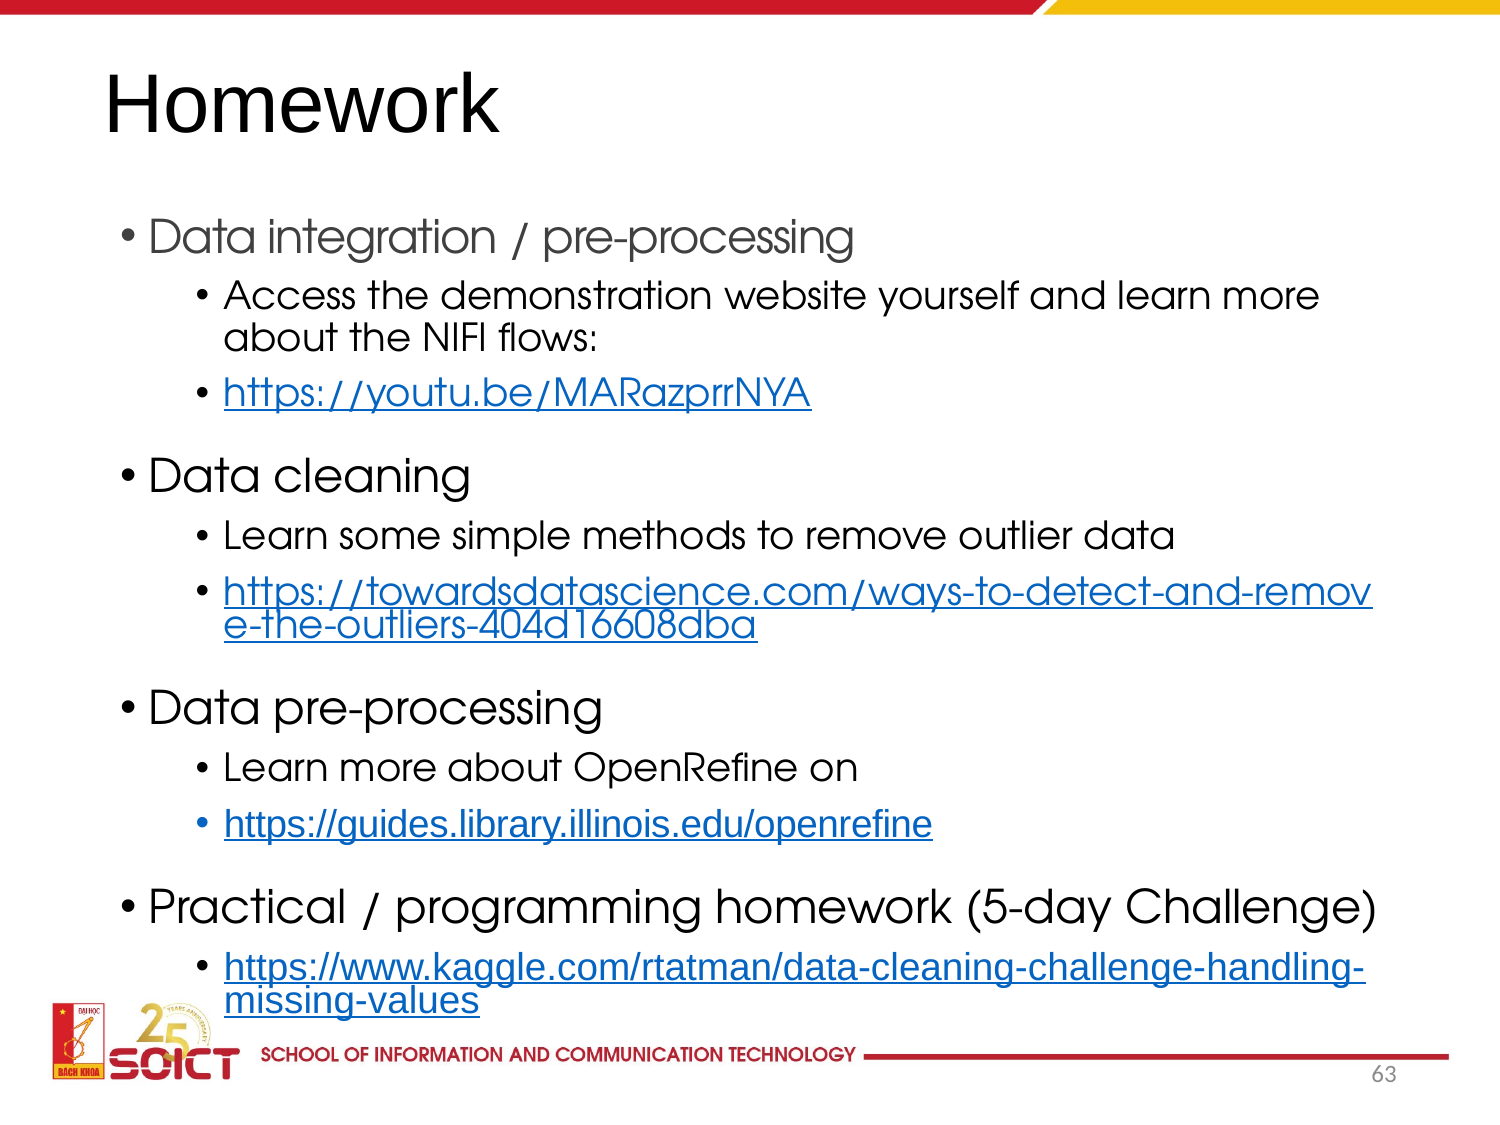

# Homework
Data integration / pre-processing
Access the demonstration website yourself and learn more about the NIFI flows:
https://youtu.be/MARazprrNYA

Data cleaning
Learn some simple methods to remove outlier data
https://towardsdatascience.com/ways-to-detect-and-remove-the-outliers-404d16608dba

Data pre-processing
Learn more about OpenRefine on
https://guides.library.illinois.edu/openrefine

Practical / programming homework (5-day Challenge)
https://www.kaggle.com/rtatman/data-cleaning-challenge-handling-missing-values

63